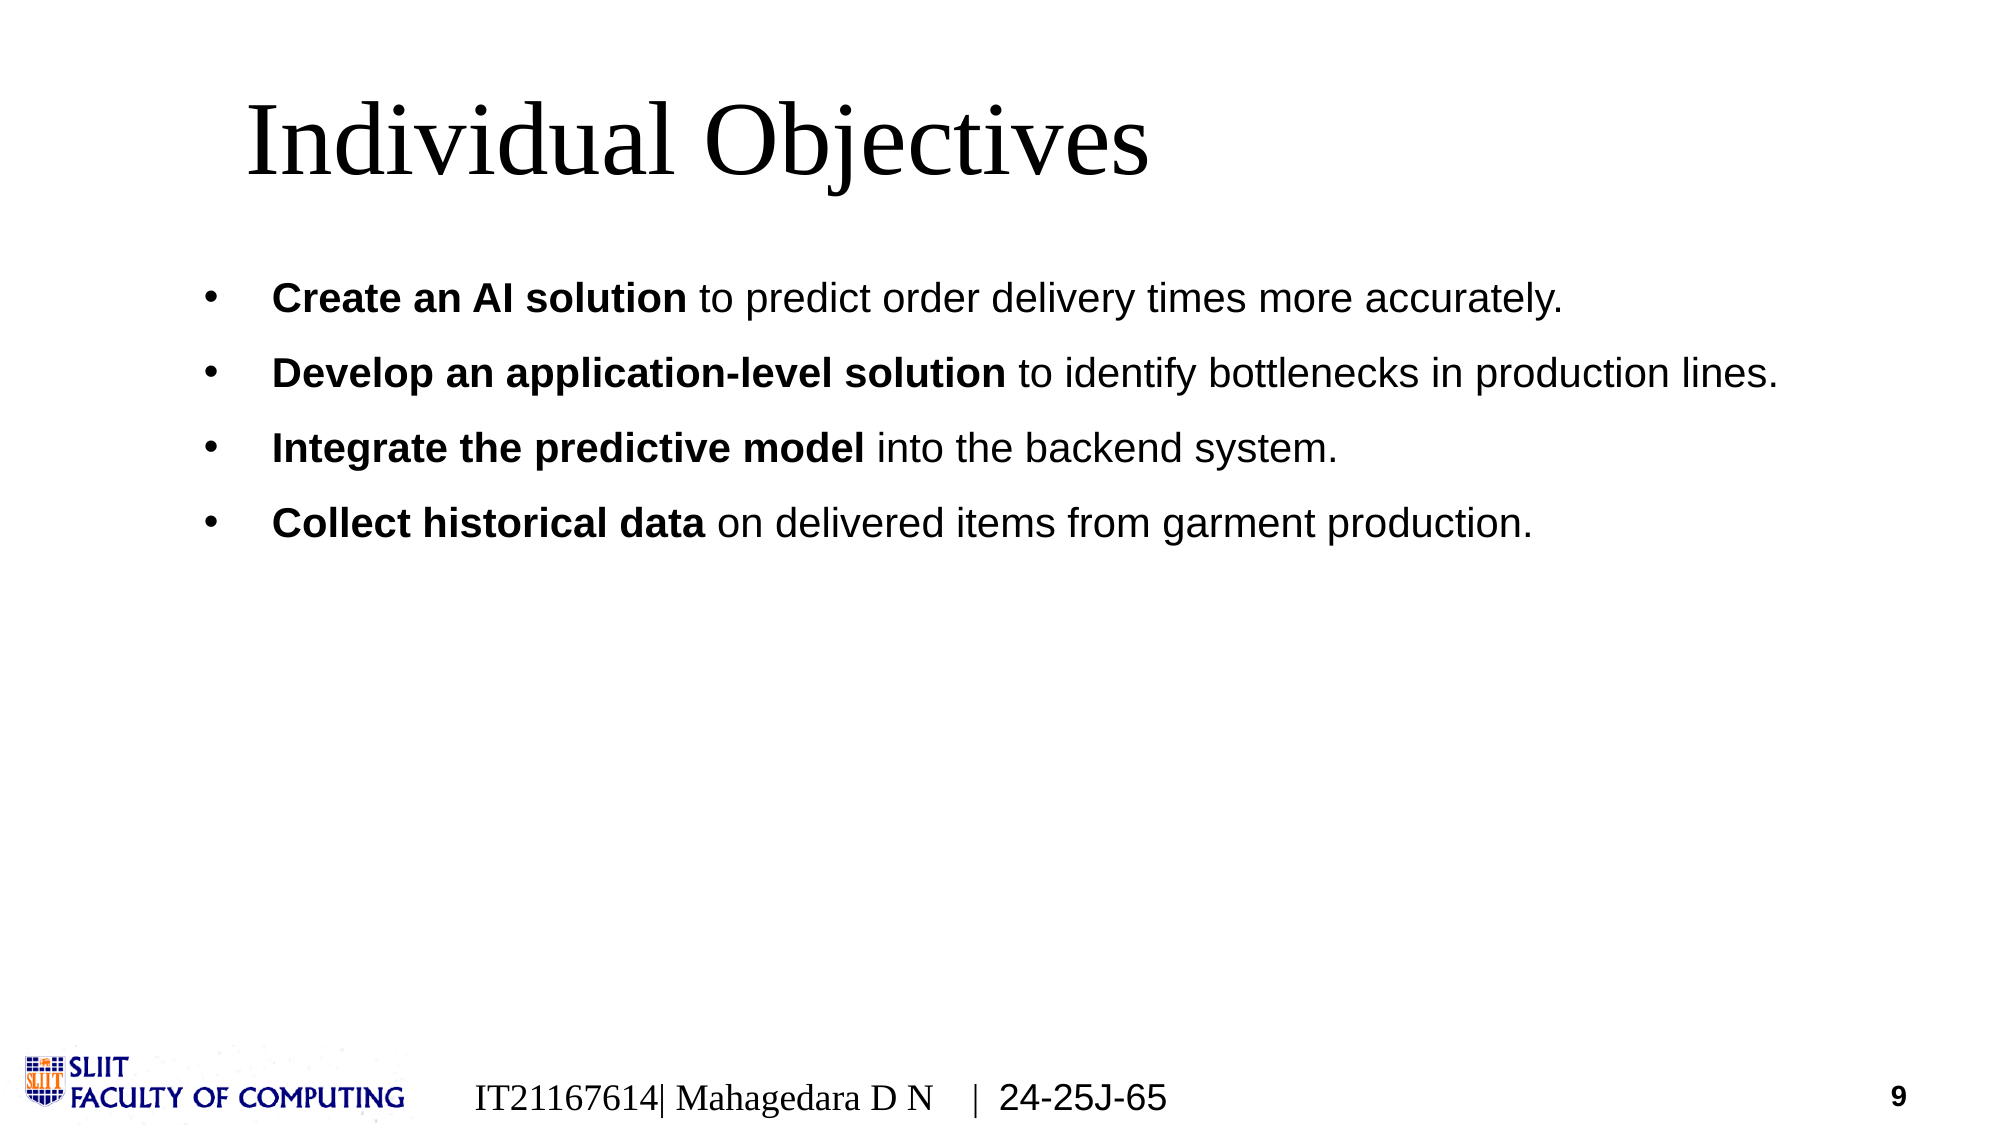

# Individual Objectives
Create an AI solution to predict order delivery times more accurately.
Develop an application-level solution to identify bottlenecks in production lines.
Integrate the predictive model into the backend system.
Collect historical data on delivered items from garment production.

IT21167614| Mahagedara D N    |  24-25J-65